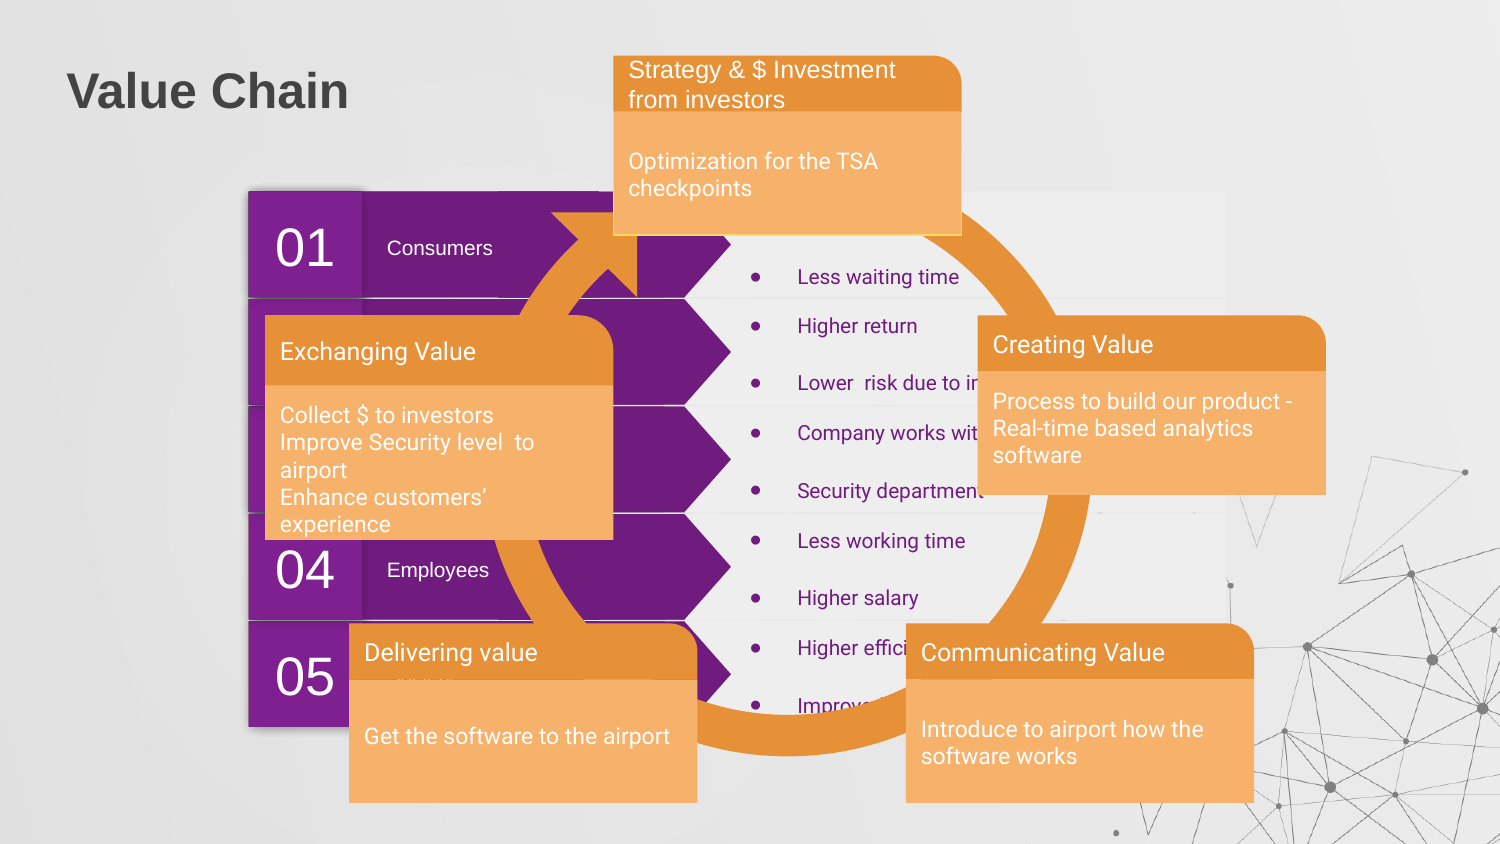

# Value Chain
Strategy & $ Investment from investors

Optimization for the TSA checkpoints

Exchanging Value
Collect $ to investors
Improve Security level  to airport
Enhance customers’ experience

Creating Value
Process to build our product - Real-time based analytics software
Delivering value

Get the software to the airport
Communicating Value

Introduce to airport how the software works

01
01
01

01
01
01

Donec risus dolor porta venenatis
Pharetra luctus felis
Proin in tellus felis volutpat
Donec risus dolor porta venenatis
Pharetra luctus felis
Proin in tellus felis volutpat
Donec risus dolor porta venenatis
Pharetra luctus felis
Proin in tellus felis volutpat
Donec risus dolor porta venenatis
Pharetra luctus felis
Proin in tellus felis volutpat
Donec risus dolor porta venenatis
Pharetra luctus felis
Proin in tellus felis volutpat

Safe

Less waiting time

Lorem ipsum dolor sit amet at nec at adipiscing
Lorem ipsum dolor sit amet at nec at adipiscing
Lorem ipsum dolor sit amet at nec at adipiscing
Lorem ipsum dolor sit amet at nec at adipiscing
Lorem ipsum dolor sit amet at nec at adipiscing
Consumers

02
02
02

02
02
02

Donec risus dolor porta venenatis
Pharetra luctus felis
Proin in tellus felis volutpat
Donec risus dolor porta venenatis
Pharetra luctus felis
Proin in tellus felis volutpat
Higher return

Lower  risk due to improved security
Donec risus dolor porta venenatis
Pharetra luctus felis
Proin in tellus felis volutpat
Donec risus dolor porta venenatis
Pharetra luctus felis
Proin in tellus felis volutpat
Donec risus dolor porta venenatis
Pharetra luctus felis
Proin in tellus felis volutpat
Lorem ipsum dolor sit amet at nec at adipiscing
Lorem ipsum dolor sit amet at nec at adipiscing
Investors
Lorem ipsum dolor sit amet at nec at adipiscing
Lorem ipsum dolor sit amet at nec at adipiscing
Lorem ipsum dolor sit amet at nec at adipiscing

03
03
03

03
03
03

Donec risus dolor porta venenatis
Pharetra luctus felis
Proin in tellus felis volutpat
Donec risus dolor porta venenatis
Pharetra luctus felis
Proin in tellus felis volutpat
Company works with data, such as Kiana

Security department
Donec risus dolor porta venenatis
Pharetra luctus felis
Proin in tellus felis volutpat
Donec risus dolor porta venenatis
Pharetra luctus felis
Proin in tellus felis volutpat
Donec risus dolor porta venenatis
Pharetra luctus felis
Proin in tellus felis volutpat
Lorem ipsum dolor sit amet at nec at adipiscing
Lorem ipsum dolor sit amet at nec at adipiscing
Partners
Lorem ipsum dolor sit amet at nec at adipiscing
Lorem ipsum dolor sit amet at nec at adipiscing
Lorem ipsum dolor sit amet at nec at adipiscing

04
04
04

Donec risus dolor porta venenatis
Pharetra luctus felis
Proin in tellus felis volutpat
Donec risus dolor porta venenatis
Pharetra luctus felis
Proin in tellus felis volutpat
Less working time

Higher salary
Lorem ipsum dolor sit amet at nec at adipiscing
Lorem ipsum dolor sit amet at nec at adipiscing
Employees

05
05
05

Donec risus dolor porta venenatis
Pharetra luctus felis
Proin in tellus felis volutpat
Donec risus dolor porta venenatis
Pharetra luctus felis
Proin in tellus felis volutpat
Higher efficiency

Improved security
Lorem ipsum dolor sit amet at nec at adipiscing
Lorem ipsum dolor sit amet at nec at adipiscing
Society